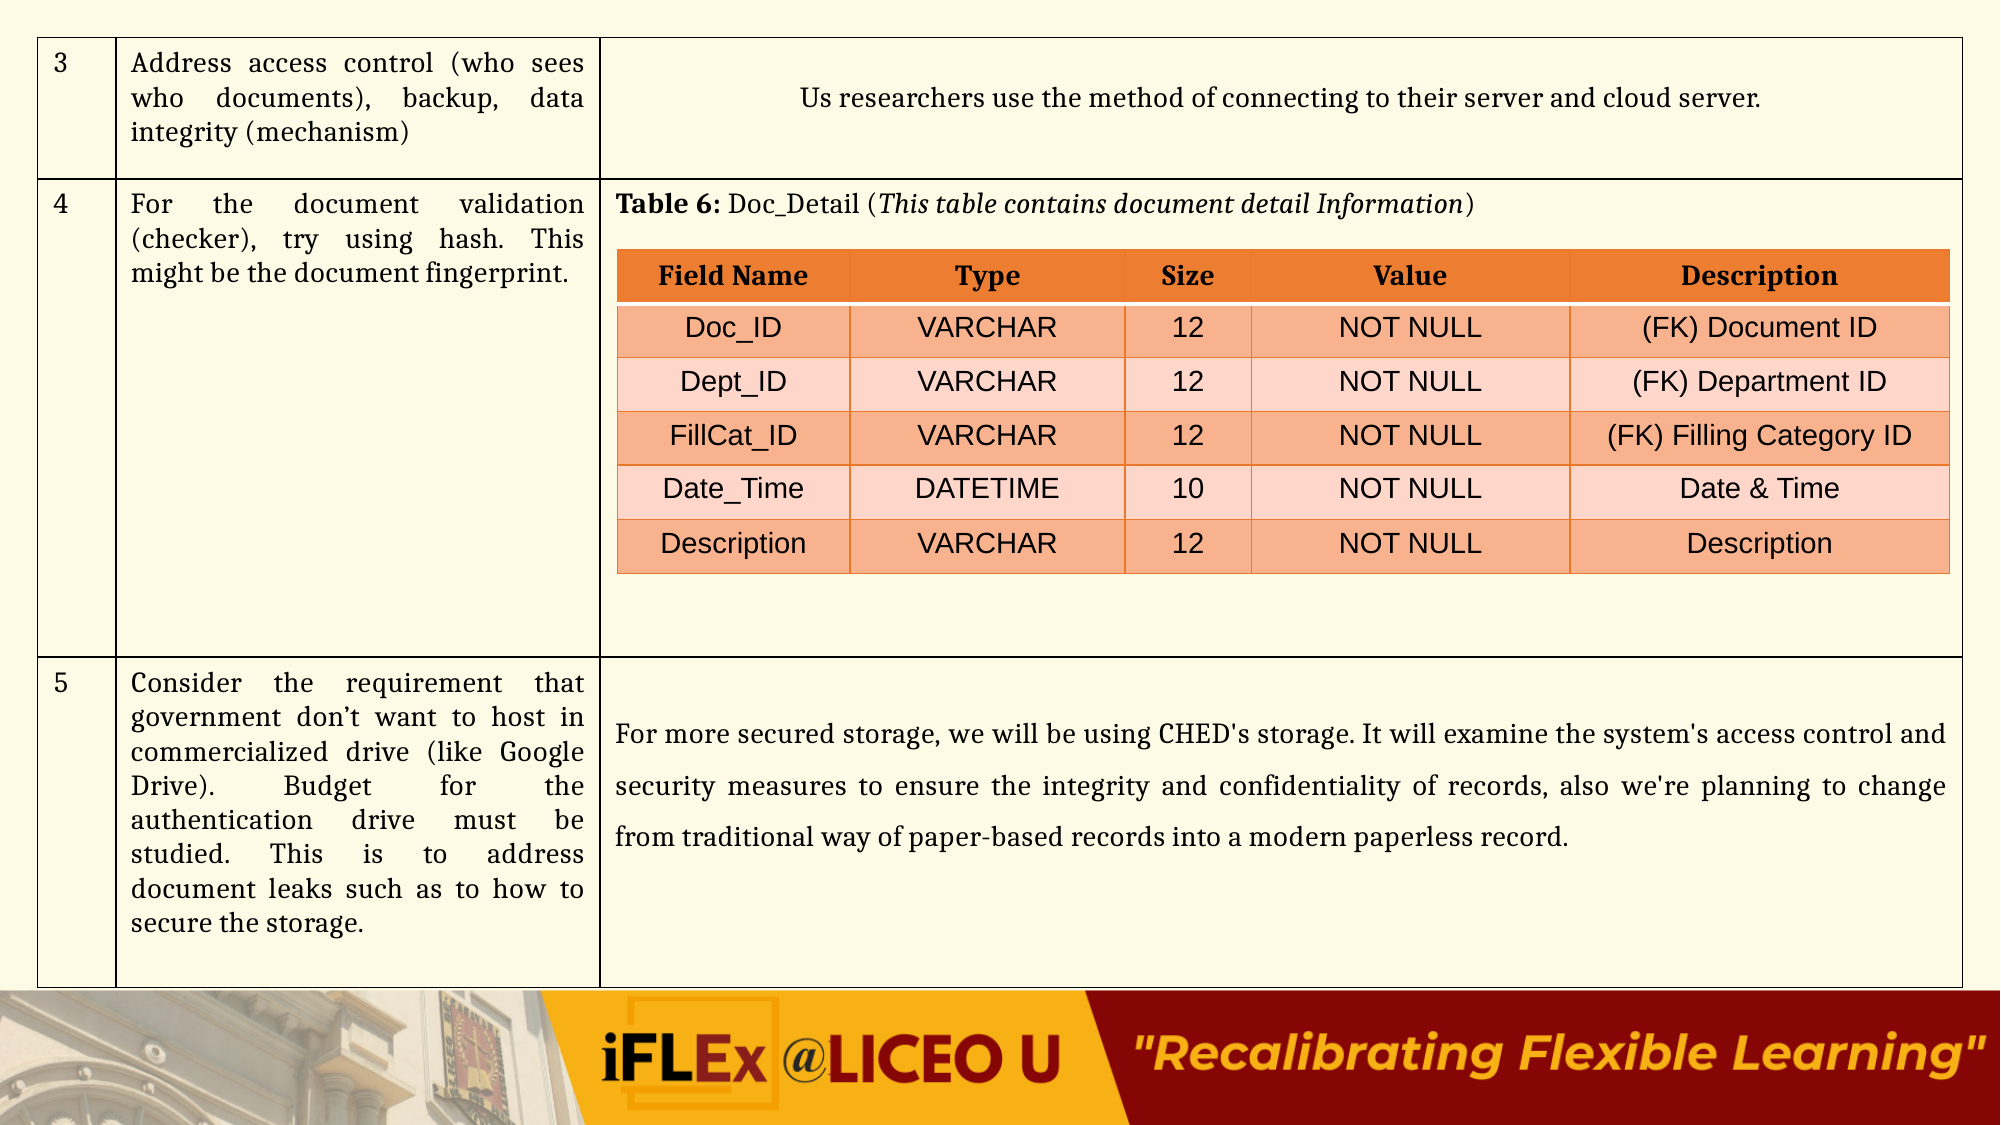

| 3 | Address access control (who sees who documents), backup, data integrity (mechanism) | Us researchers use the method of connecting to their server and cloud server. |
| --- | --- | --- |
| 4 | For the document validation (checker), try using hash. This might be the document fingerprint. | Table 6: Doc\_Detail (This table contains document detail Information) |
| 5 | Consider the requirement that government don’t want to host in commercialized drive (like Google Drive). Budget for the authentication drive must be studied. This is to address document leaks such as to how to secure the storage. | For more secured storage, we will be using CHED's storage. It will examine the system's access control and security measures to ensure the integrity and confidentiality of records, also we're planning to change from traditional way of paper-based records into a modern paperless record. |
| Field Name | Type | Size | Value | Description |
| --- | --- | --- | --- | --- |
| Doc\_ID | VARCHAR | 12 | NOT NULL | (FK) Document ID |
| Dept\_ID | VARCHAR | 12 | NOT NULL | (FK) Department ID |
| FillCat\_ID | VARCHAR | 12 | NOT NULL | (FK) Filling Category ID |
| Date\_Time | DATETIME | 10 | NOT NULL | Date & Time |
| Description | VARCHAR | 12 | NOT NULL | Description |